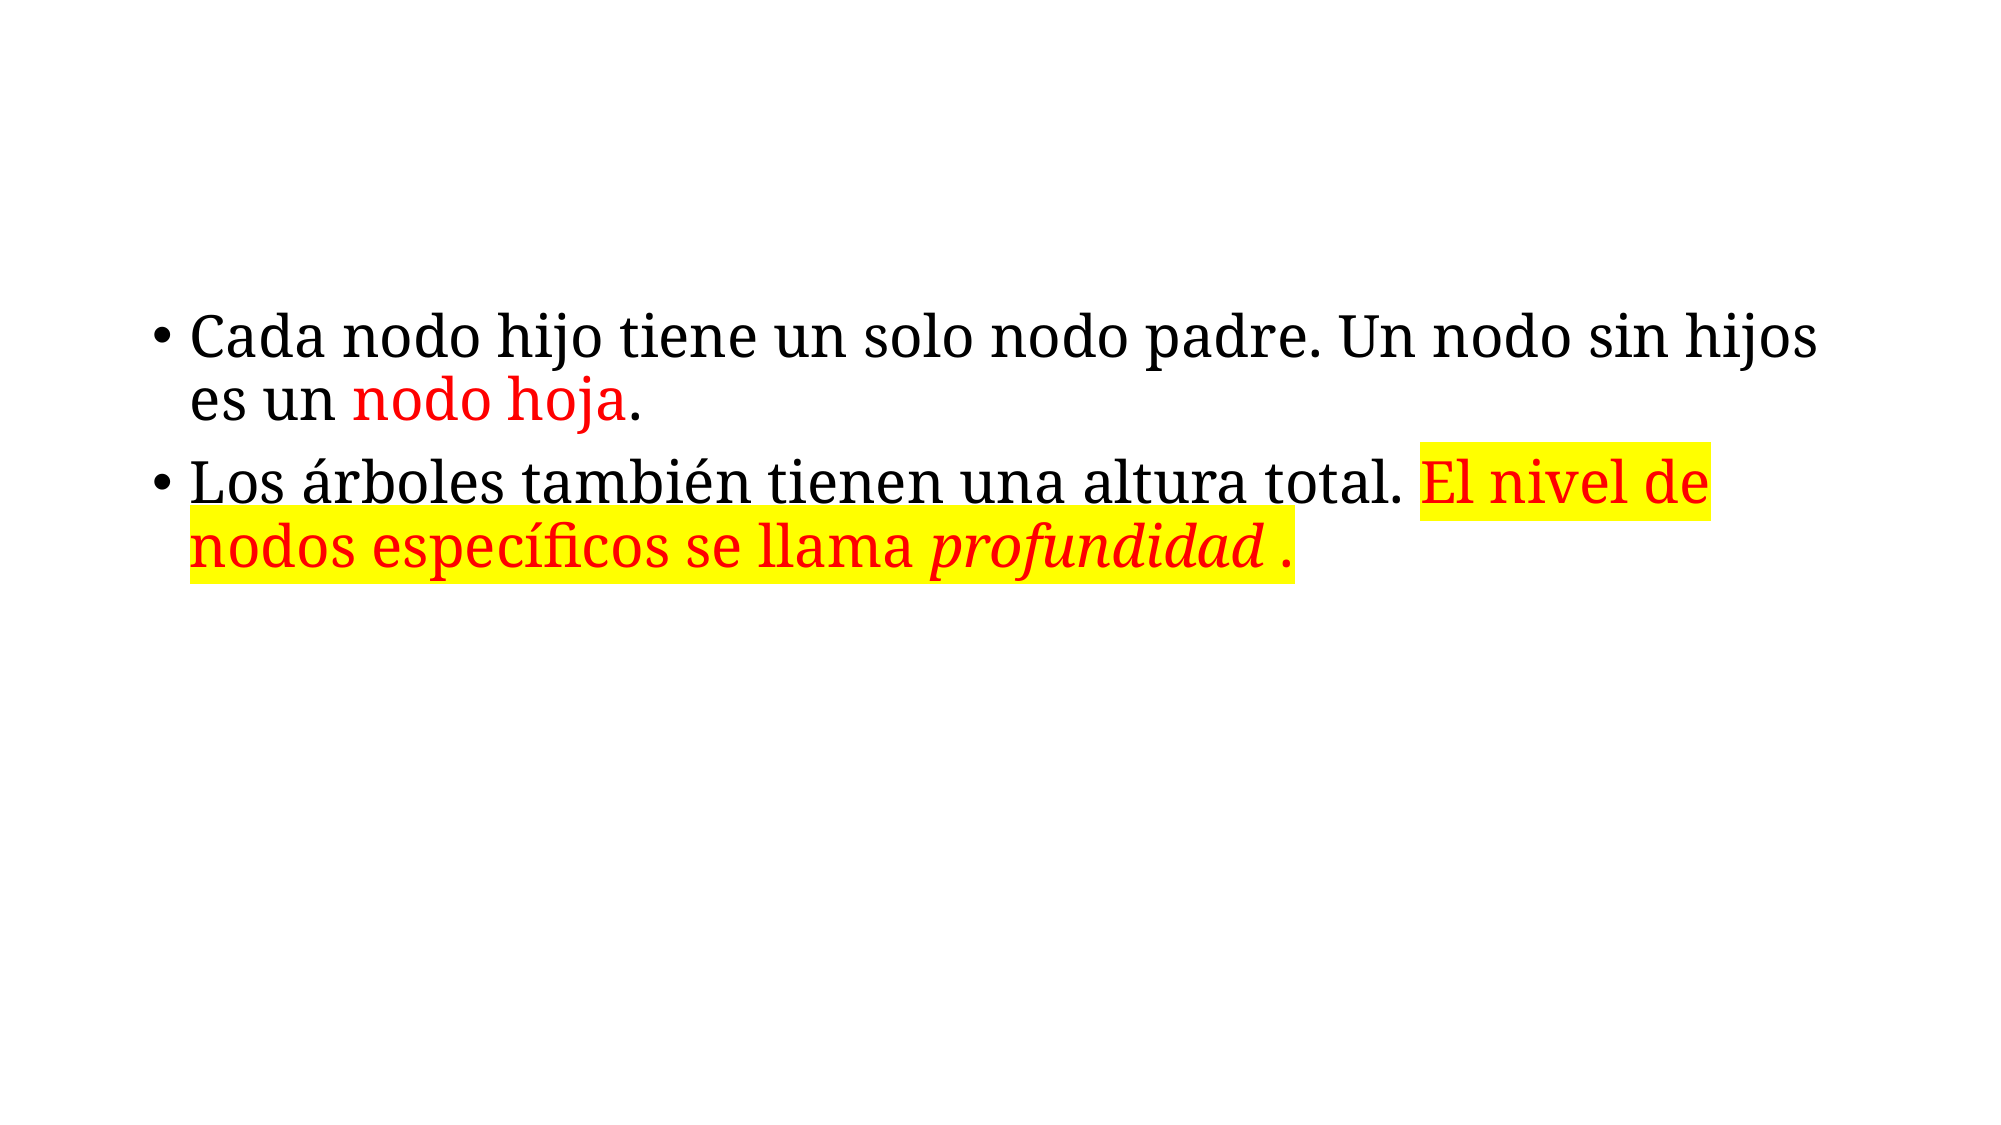

#
Cada nodo hijo tiene un solo nodo padre. Un nodo sin hijos es un nodo hoja.
Los árboles también tienen una altura total. El nivel de nodos específicos se llama profundidad .